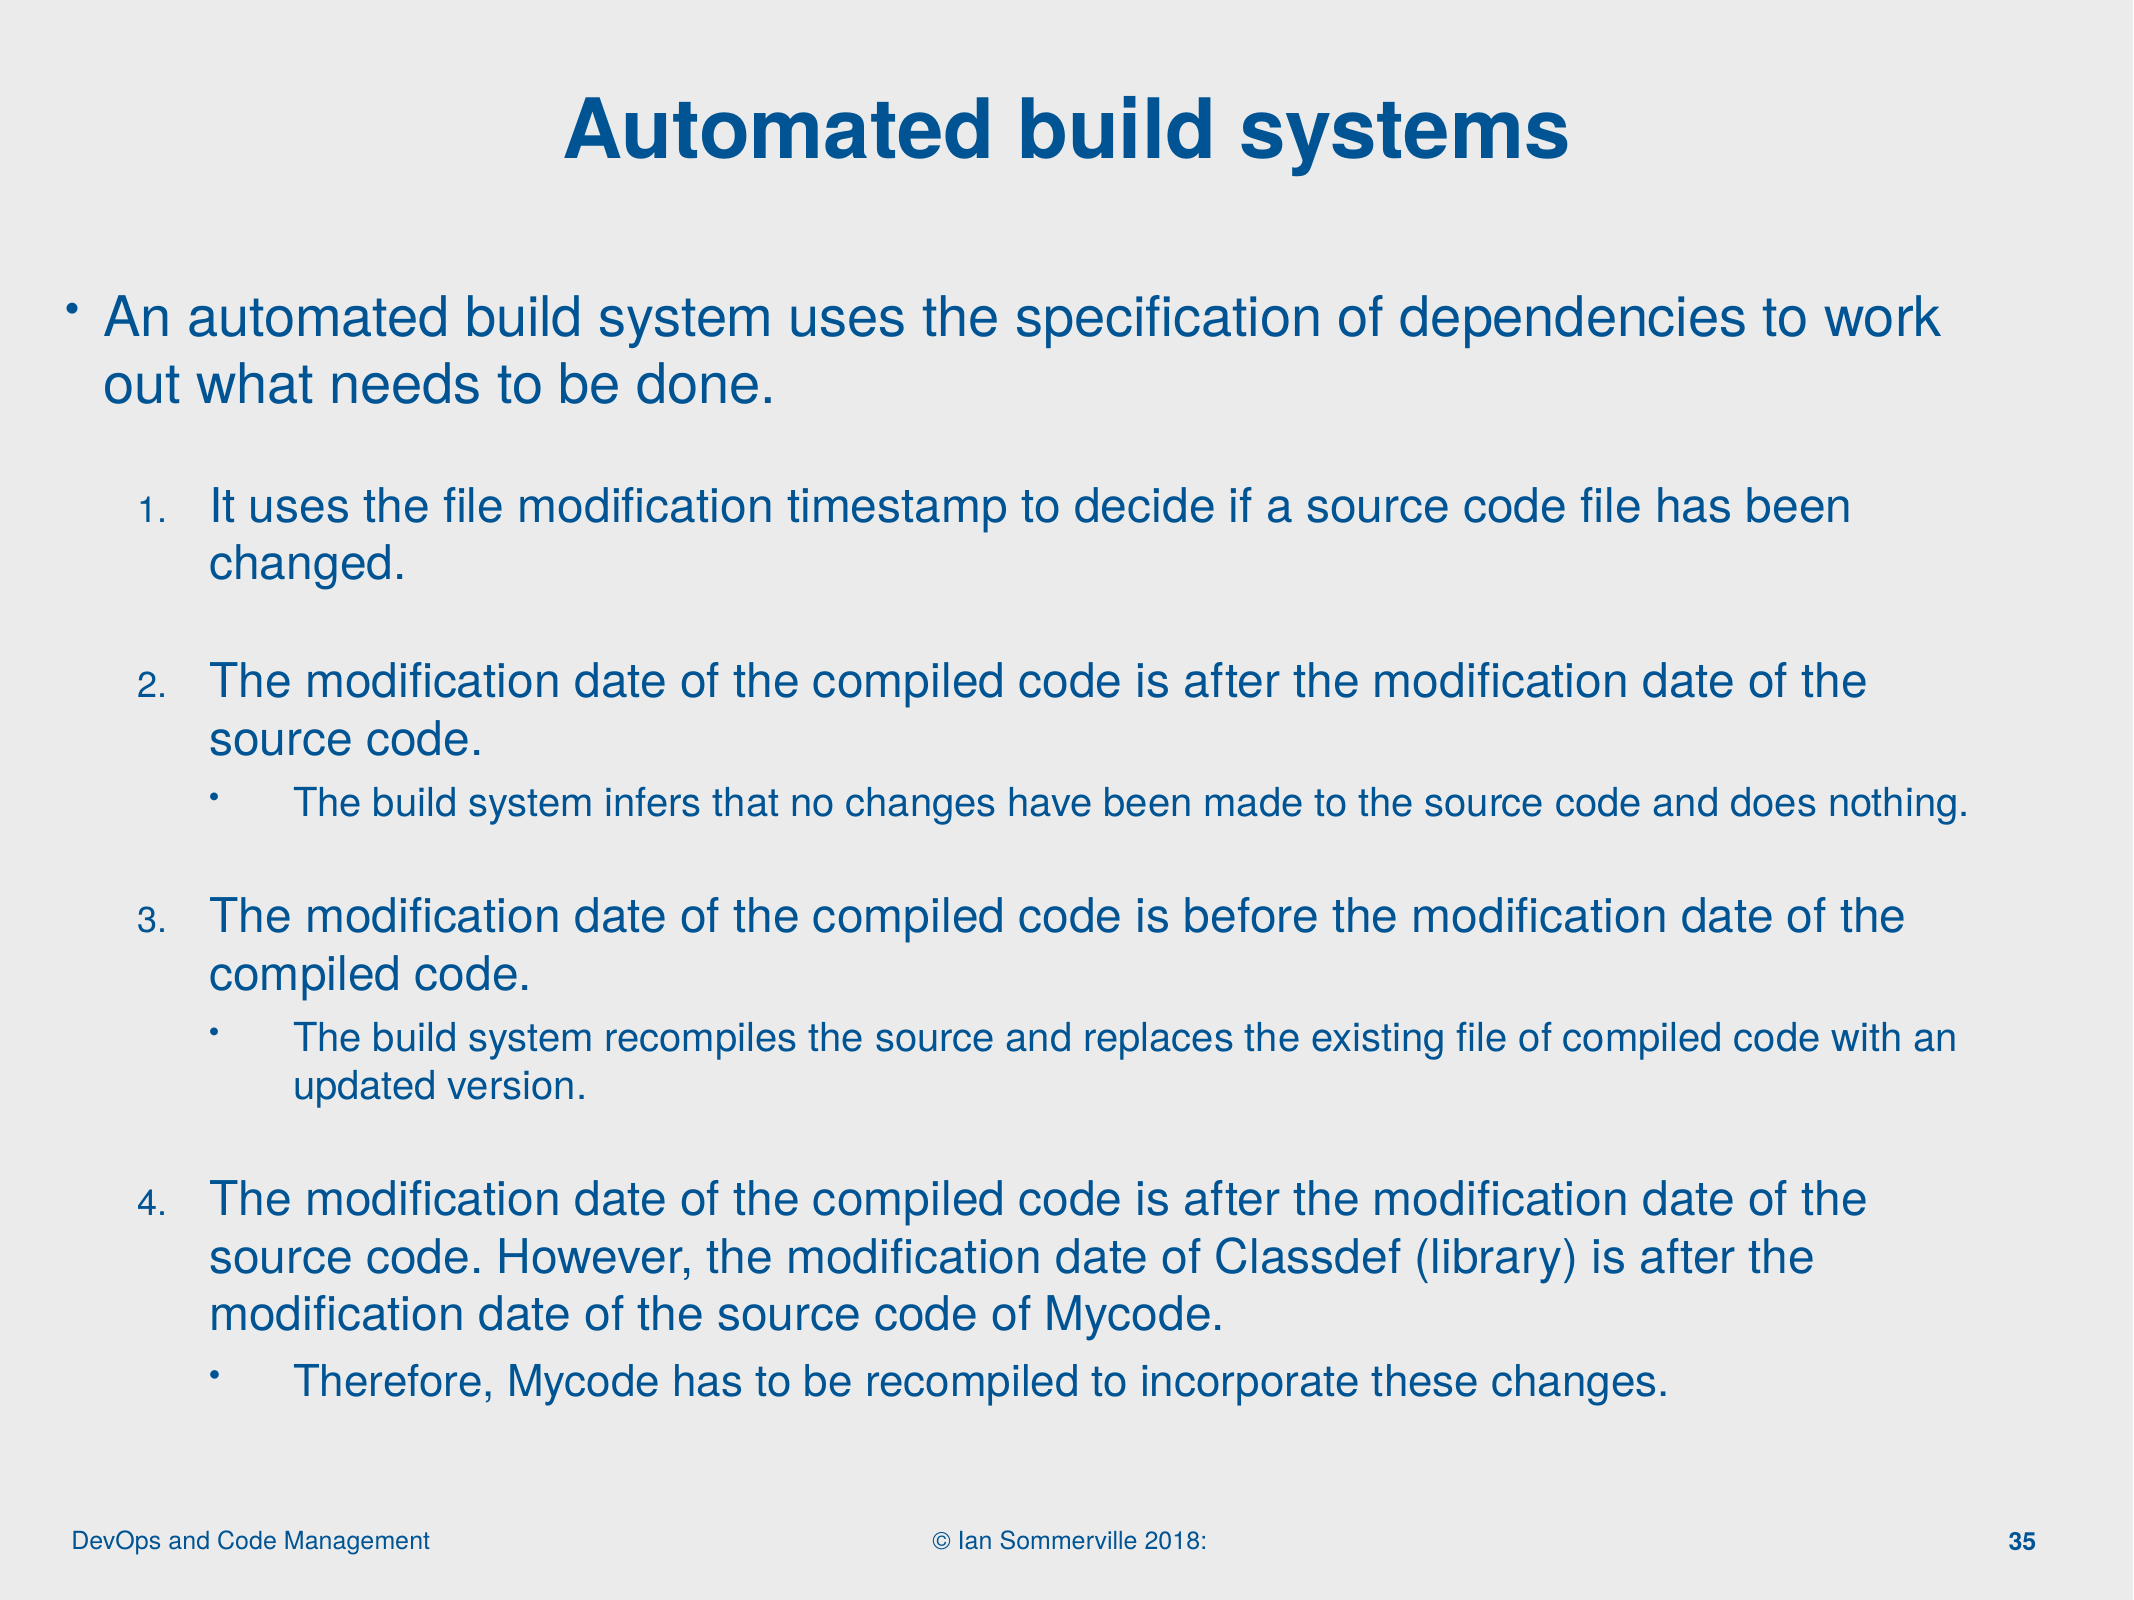

# Automated build systems
An automated build system uses the specification of dependencies to work out what needs to be done.
It uses the file modification timestamp to decide if a source code file has been changed.
The modification date of the compiled code is after the modification date of the source code.
The build system infers that no changes have been made to the source code and does nothing.
The modification date of the compiled code is before the modification date of the compiled code.
The build system recompiles the source and replaces the existing file of compiled code with an updated version.
The modification date of the compiled code is after the modification date of the source code. However, the modification date of Classdef (library) is after the modification date of the source code of Mycode.
Therefore, Mycode has to be recompiled to incorporate these changes.
35